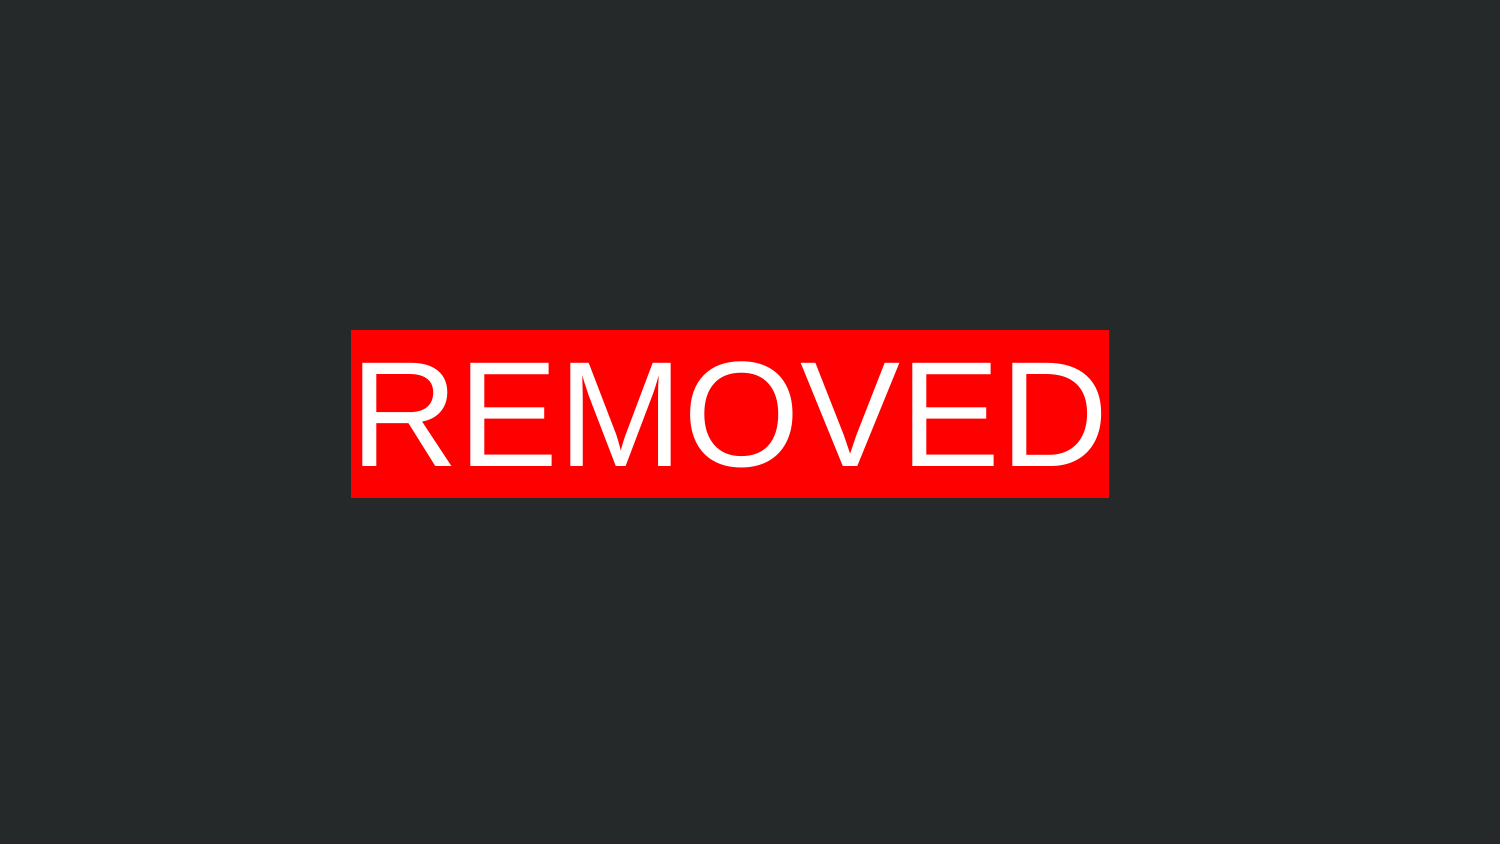

REMOVED
DO NOT NEED ANYMORE
(Don't delete)